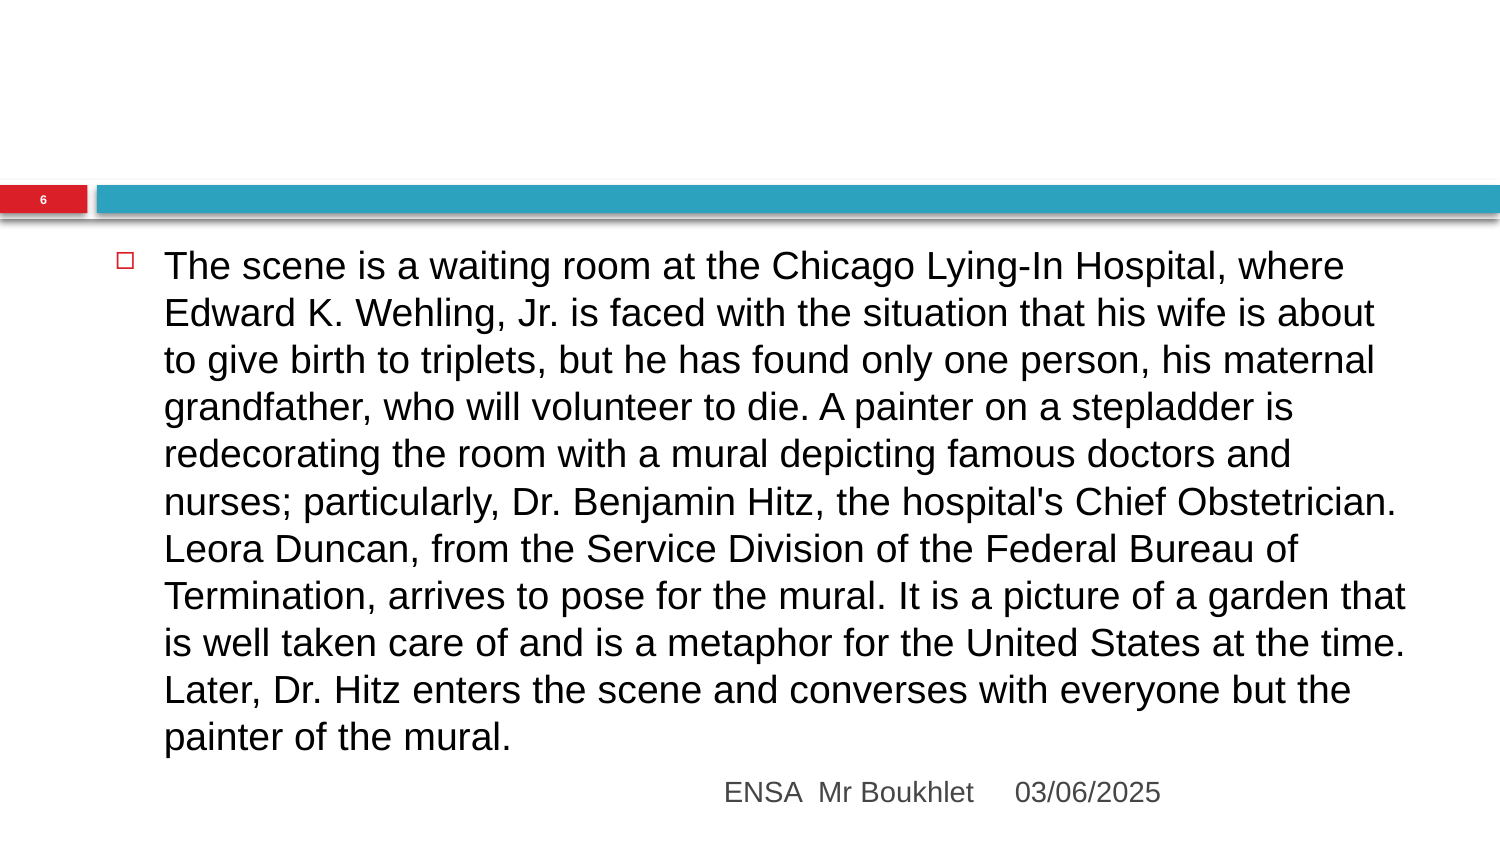

#
6
The scene is a waiting room at the Chicago Lying-In Hospital, where Edward K. Wehling, Jr. is faced with the situation that his wife is about to give birth to triplets, but he has found only one person, his maternal grandfather, who will volunteer to die. A painter on a stepladder is redecorating the room with a mural depicting famous doctors and nurses; particularly, Dr. Benjamin Hitz, the hospital's Chief Obstetrician. Leora Duncan, from the Service Division of the Federal Bureau of Termination, arrives to pose for the mural. It is a picture of a garden that is well taken care of and is a metaphor for the United States at the time. Later, Dr. Hitz enters the scene and converses with everyone but the painter of the mural.
ENSA  Mr Boukhlet
03/06/2025